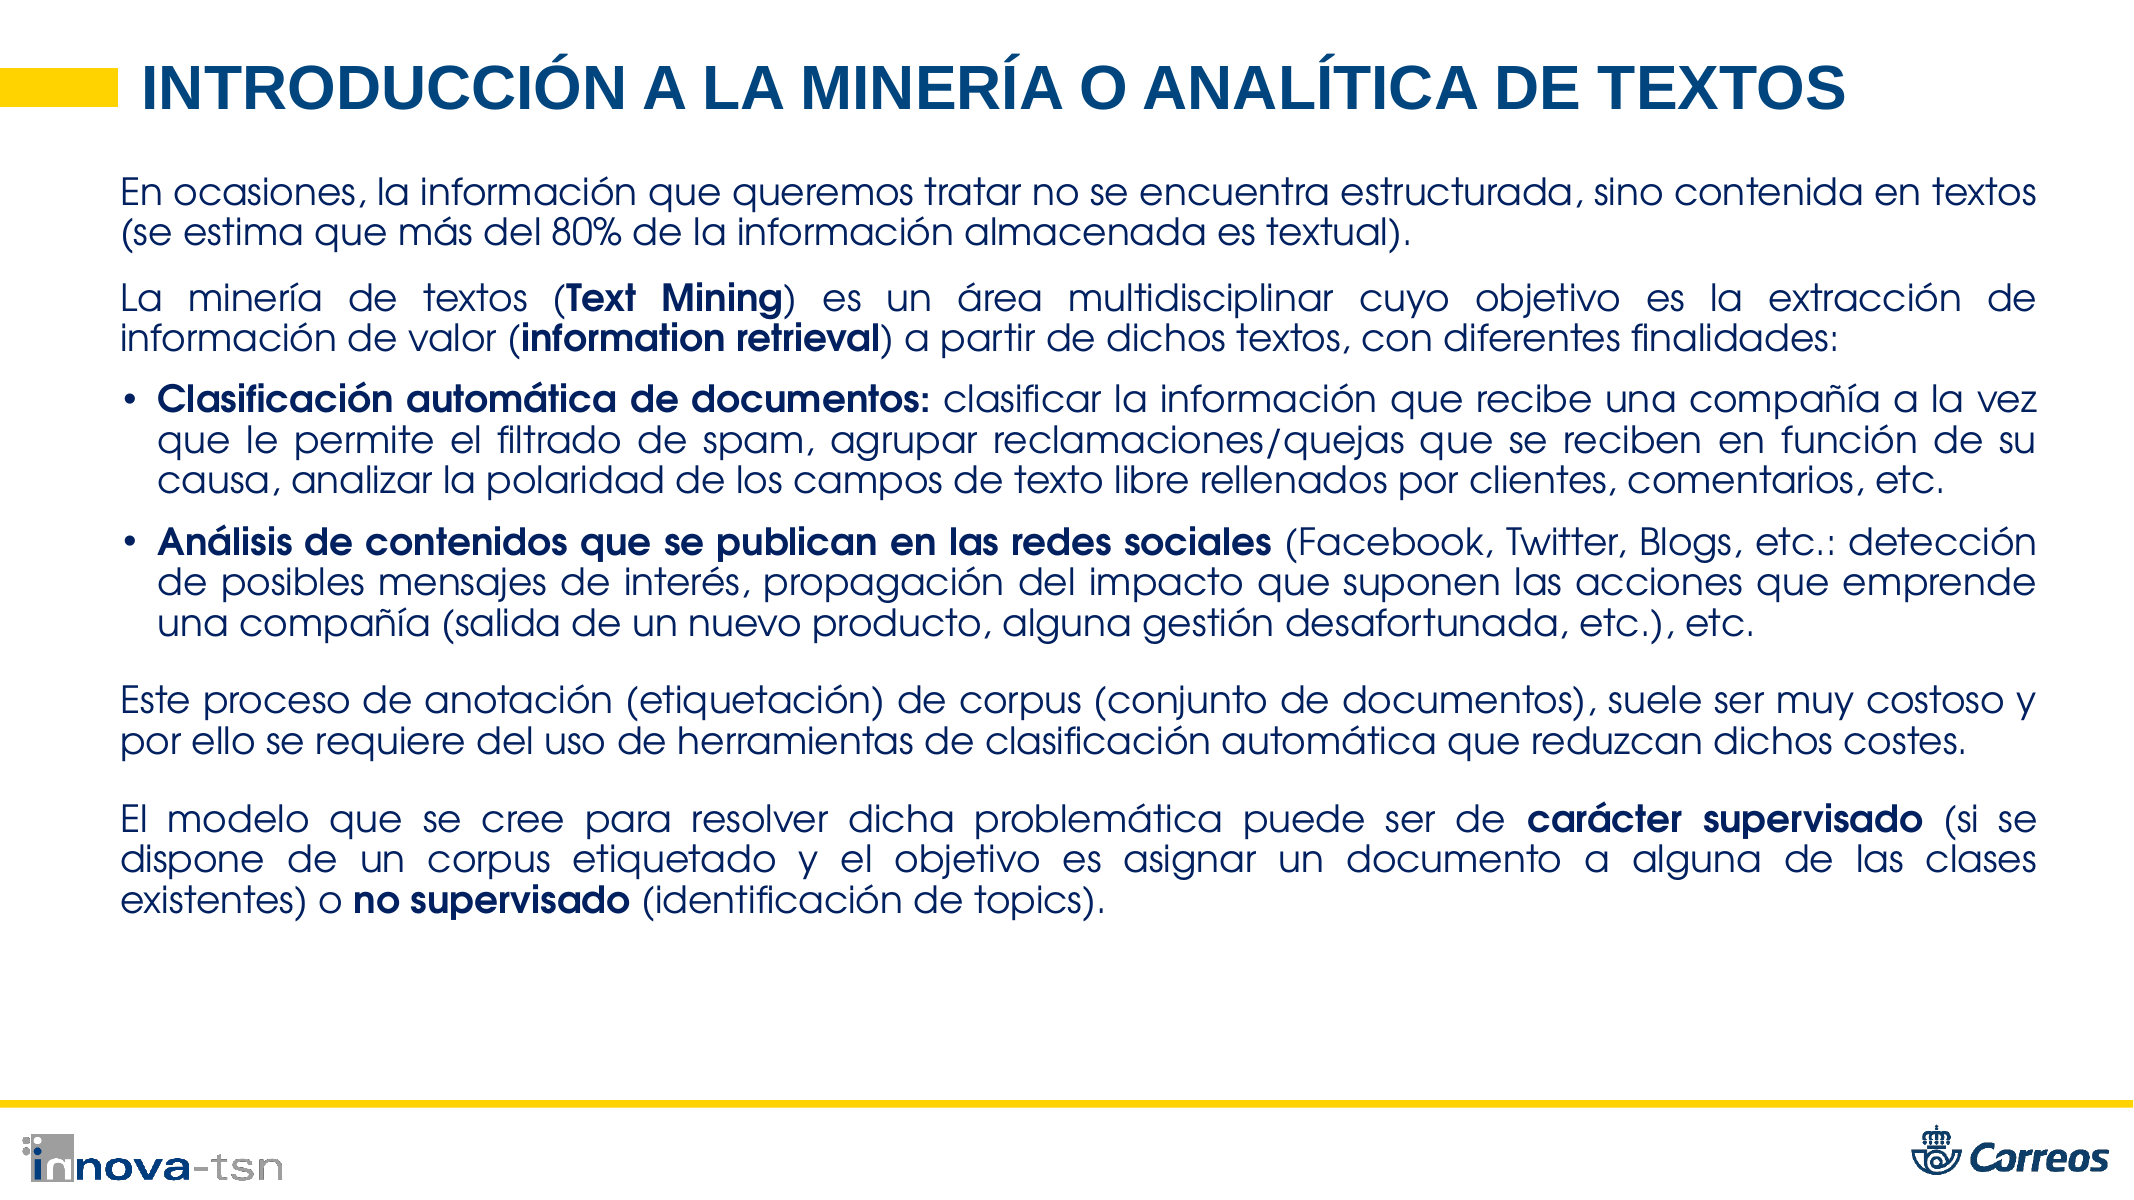

INTRODUCCIÓN A LA MINERÍA O ANALÍTICA DE TEXTOS
En ocasiones, la información que queremos tratar no se encuentra estructurada, sino contenida en textos (se estima que más del 80% de la información almacenada es textual).
La minería de textos (Text Mining) es un área multidisciplinar cuyo objetivo es la extracción de información de valor (information retrieval) a partir de dichos textos, con diferentes finalidades:
Clasificación automática de documentos: clasificar la información que recibe una compañía a la vez que le permite el filtrado de spam, agrupar reclamaciones/quejas que se reciben en función de su causa, analizar la polaridad de los campos de texto libre rellenados por clientes, comentarios, etc.
Análisis de contenidos que se publican en las redes sociales (Facebook, Twitter, Blogs, etc.: detección de posibles mensajes de interés, propagación del impacto que suponen las acciones que emprende una compañía (salida de un nuevo producto, alguna gestión desafortunada, etc.), etc.
Este proceso de anotación (etiquetación) de corpus (conjunto de documentos), suele ser muy costoso y por ello se requiere del uso de herramientas de clasificación automática que reduzcan dichos costes.
El modelo que se cree para resolver dicha problemática puede ser de carácter supervisado (si se dispone de un corpus etiquetado y el objetivo es asignar un documento a alguna de las clases existentes) o no supervisado (identificación de topics).